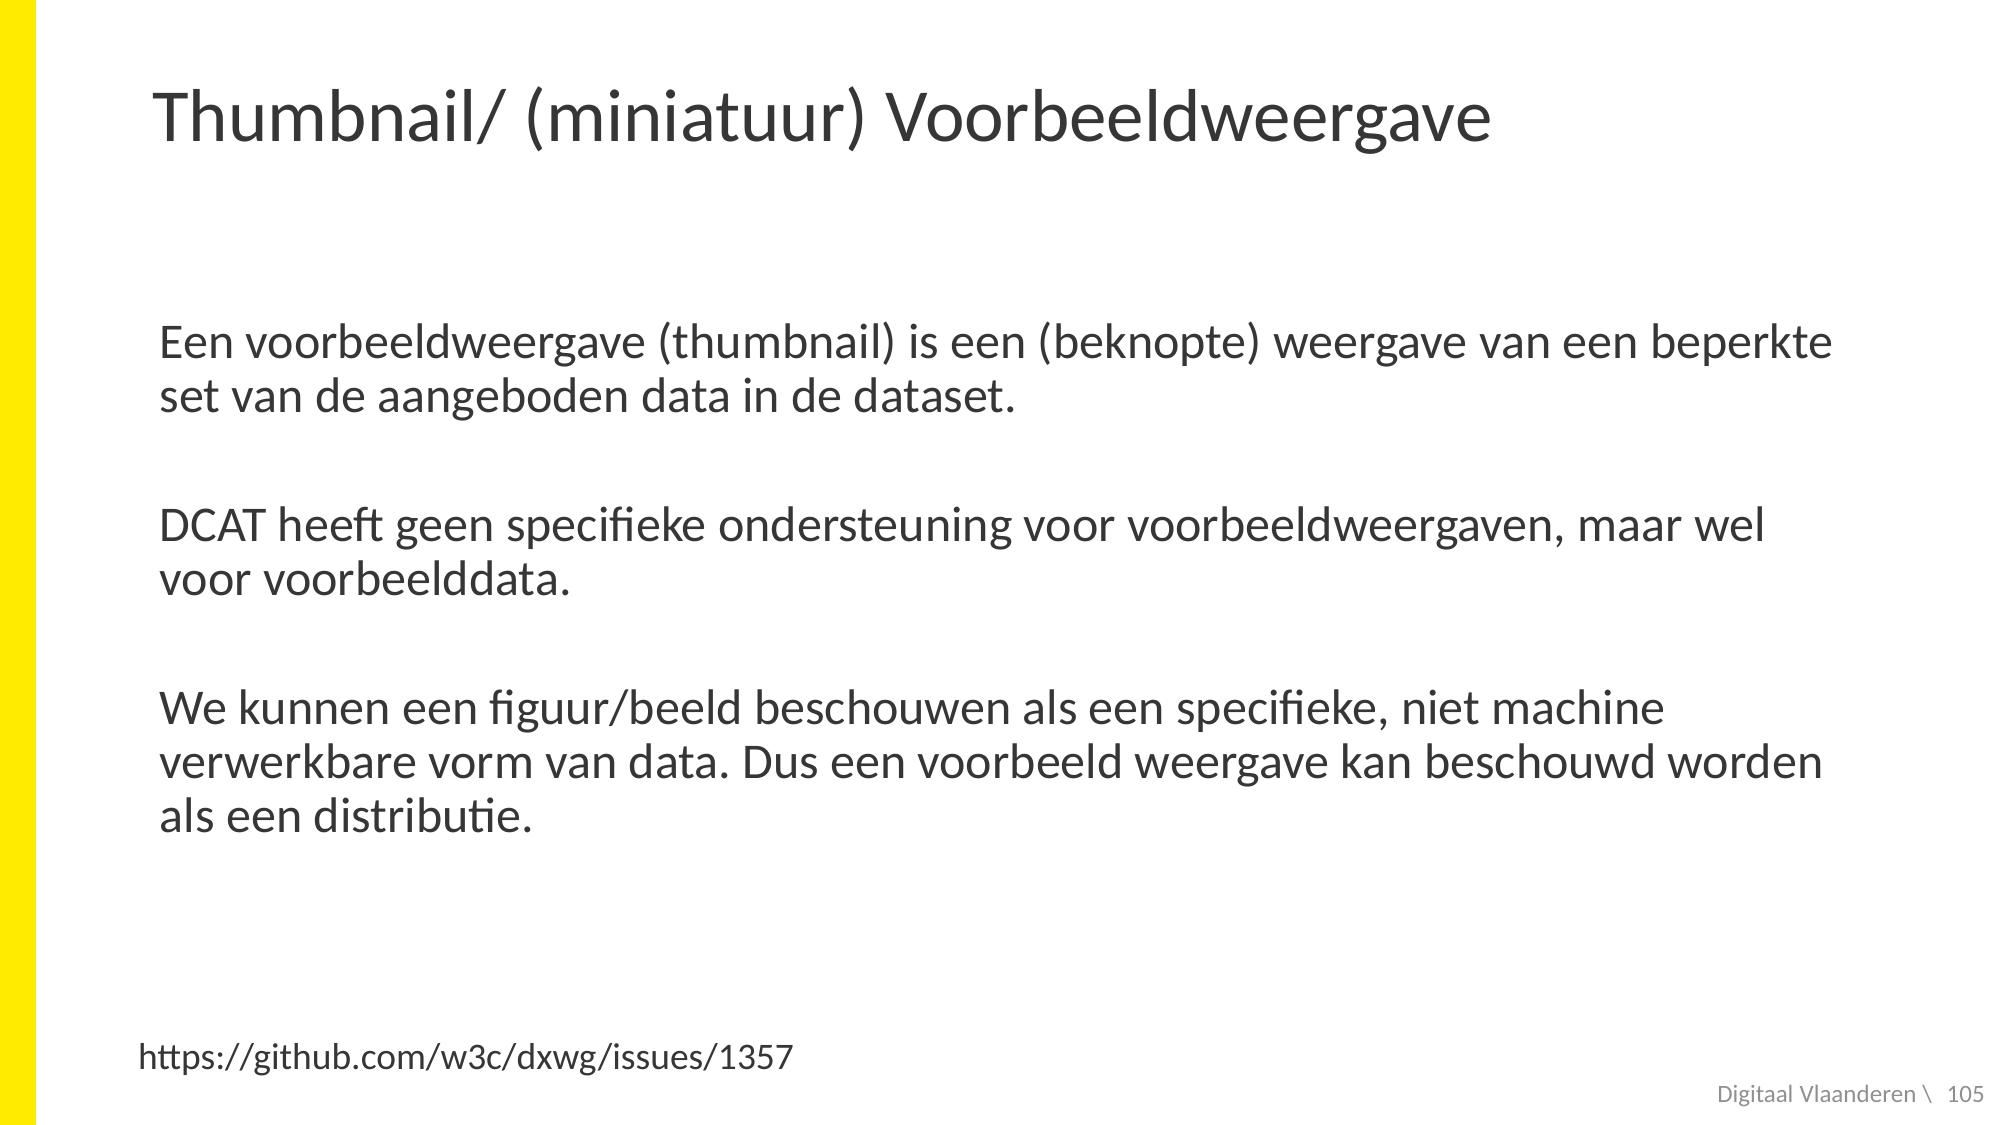

# Thumbnail/ (miniatuur) Voorbeeldweergave

Een voorbeeldweergave (thumbnail) is een (beknopte) weergave van een beperkte set van de aangeboden data in de dataset.

DCAT heeft geen specifieke ondersteuning voor voorbeeldweergaven, maar wel voor voorbeelddata.

We kunnen een figuur/beeld beschouwen als een specifieke, niet machine verwerkbare vorm van data. Dus een voorbeeld weergave kan beschouwd worden als een distributie.

https://github.com/w3c/dxwg/issues/1357
Digitaal Vlaanderen \
105